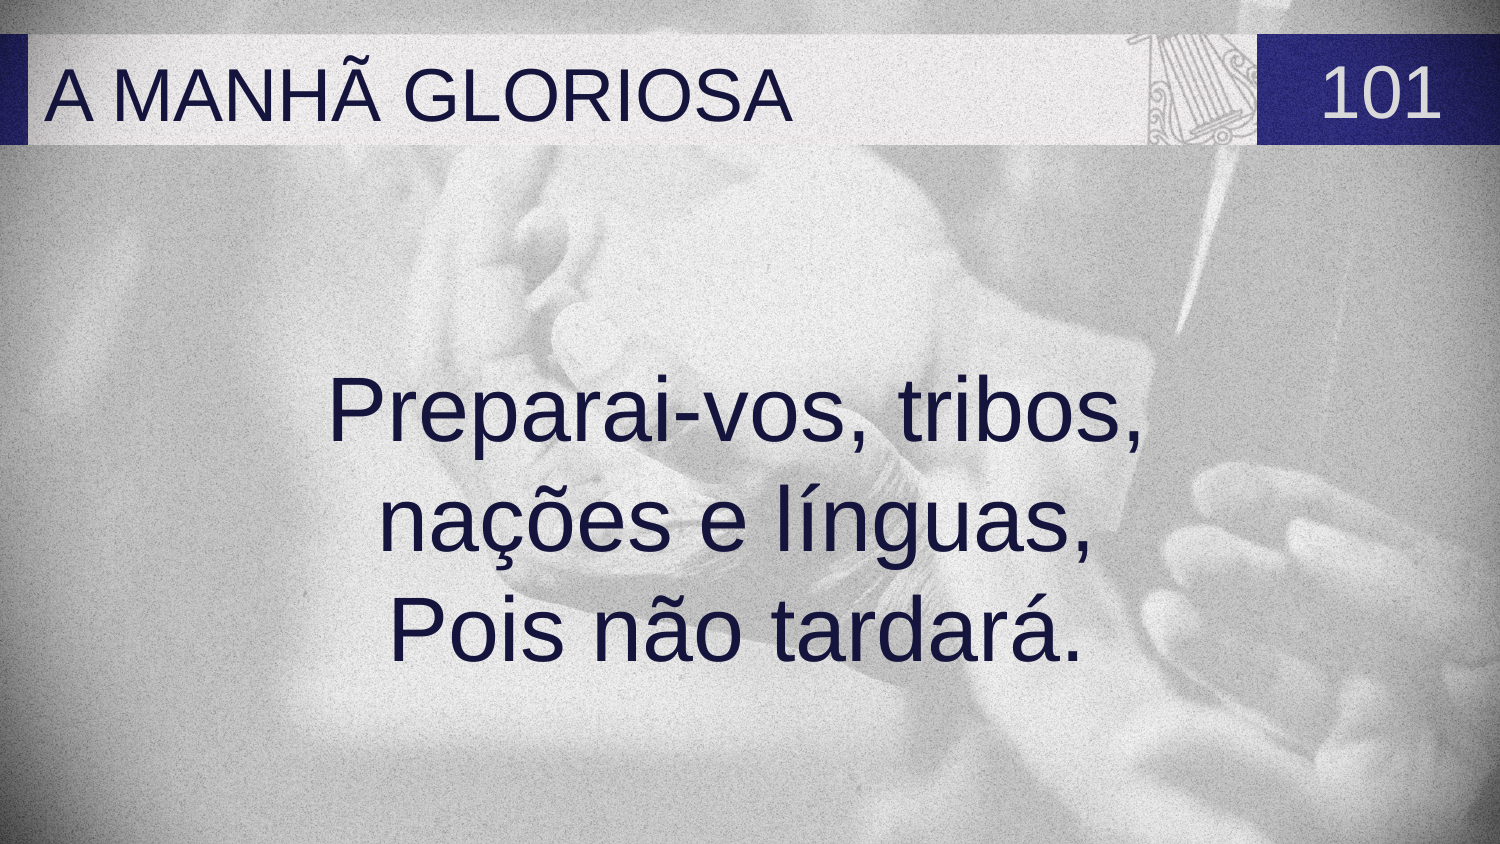

# A MANHÃ GLORIOSA
101
Preparai-vos, tribos,
nações e línguas,
Pois não tardará.